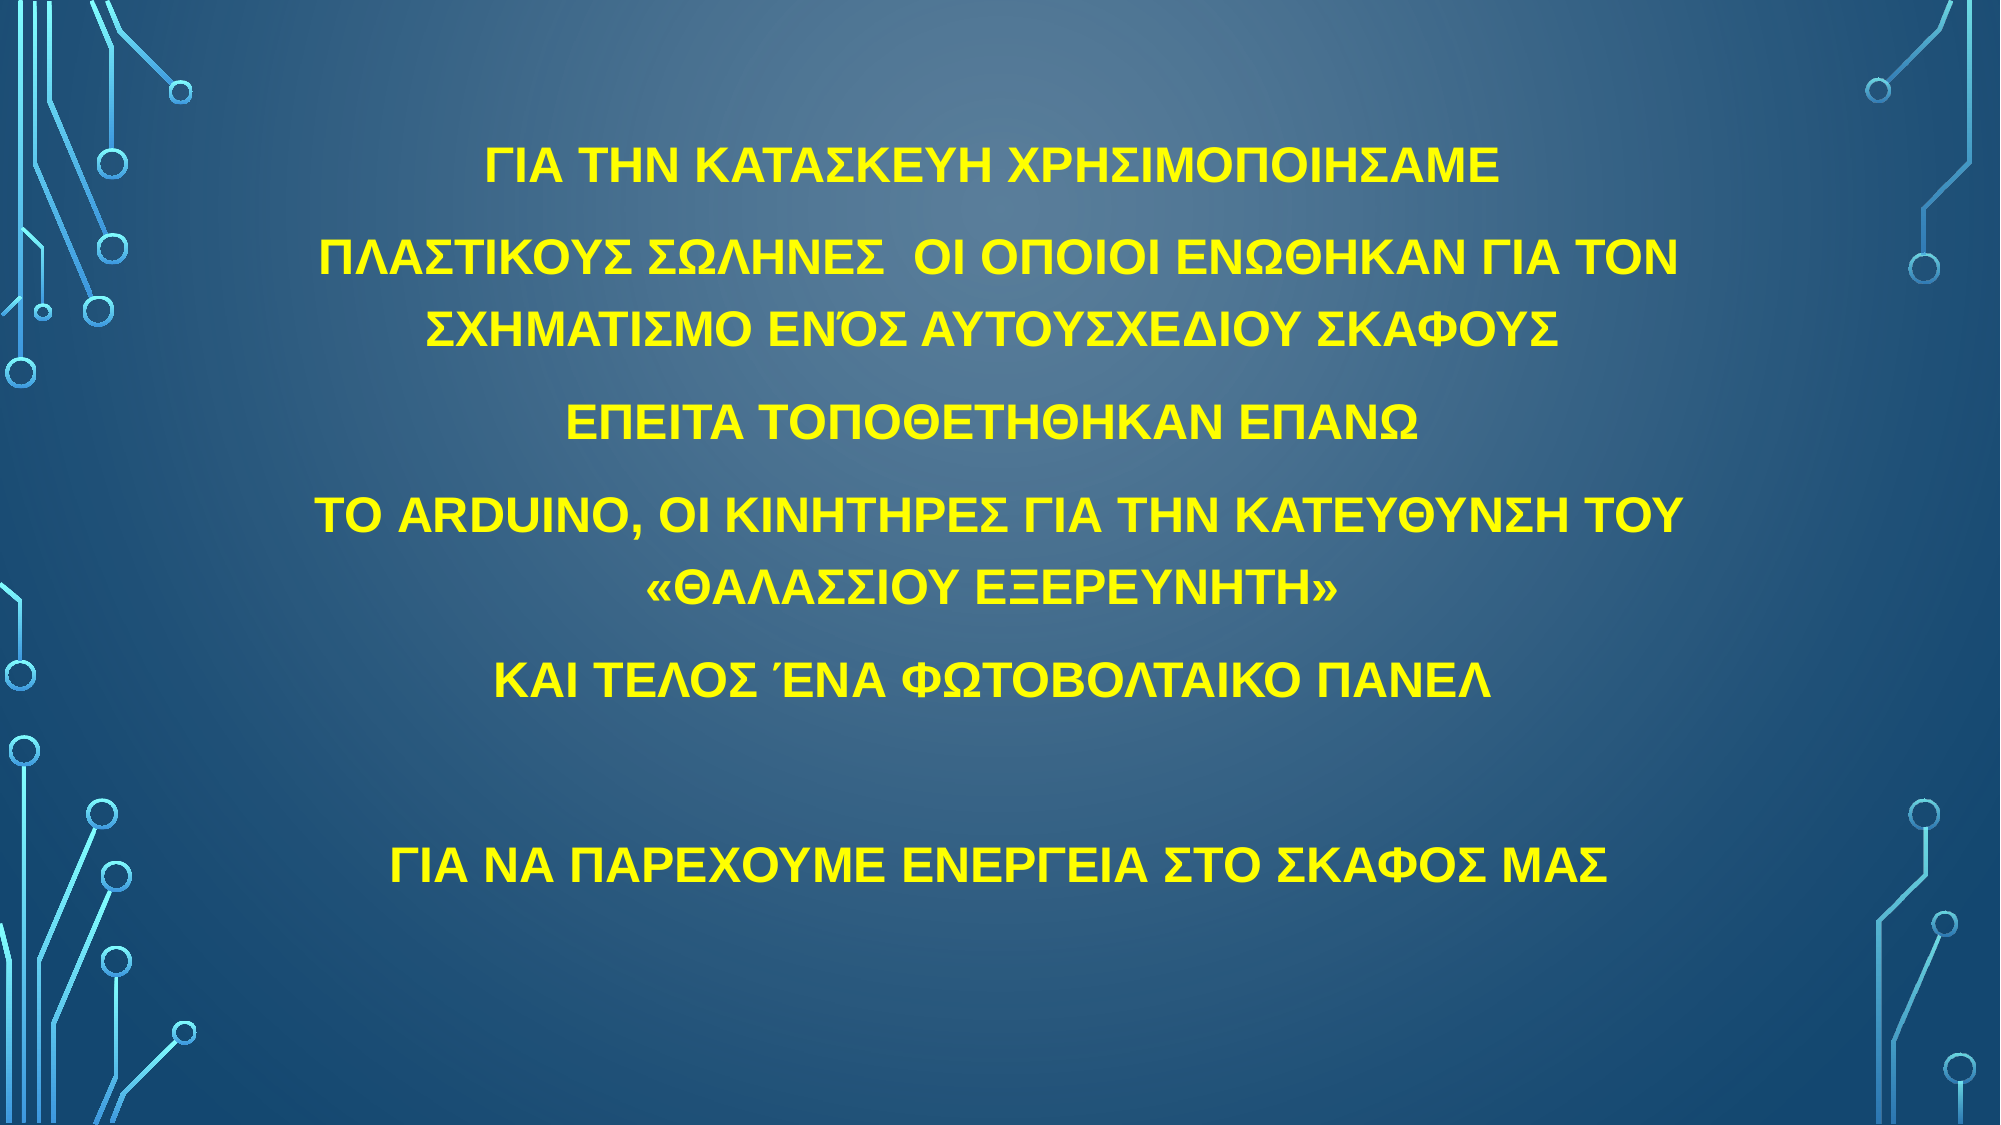

ΓΙΑ ΤΗΝ ΚΑΤΑΣΚΕΥΗ ΧΡΗΣΙΜΟΠΟΙΗΣΑΜΕ
ΠΛΑΣΤΙΚΟΥΣ ΣΩΛΗΝΕΣ  ΟΙ ΟΠΟΙΟΙ ΕΝΩΘΗΚΑΝ ΓΙΑ ΤΟΝ ΣΧΗΜΑΤΙΣΜΟ ΕΝΌΣ ΑΥΤΟΥΣΧΕΔΙΟΥ ΣΚΑΦΟΥΣ
ΕΠΕΙΤΑ ΤΟΠΟΘΕΤΗΘΗΚΑΝ ΕΠΑΝΩ
ΤΟ ARDUINO, ΟΙ ΚΙΝΗΤΗΡΕΣ ΓΙΑ ΤΗΝ ΚΑΤΕΥΘΥΝΣΗ ΤΟΥ «ΘΑΛΑΣΣΙΟΥ ΕΞΕΡΕΥΝΗΤΗ»
ΚΑΙ ΤΕΛΟΣ ΈΝΑ ΦΩΤΟΒΟΛΤΑΙΚΟ ΠΑΝΕΛ

ΓΙΑ ΝΑ ΠΑΡΕΧΟΥΜΕ ΕΝΕΡΓΕΙΑ ΣΤΟ ΣΚΑΦΟΣ ΜΑΣ